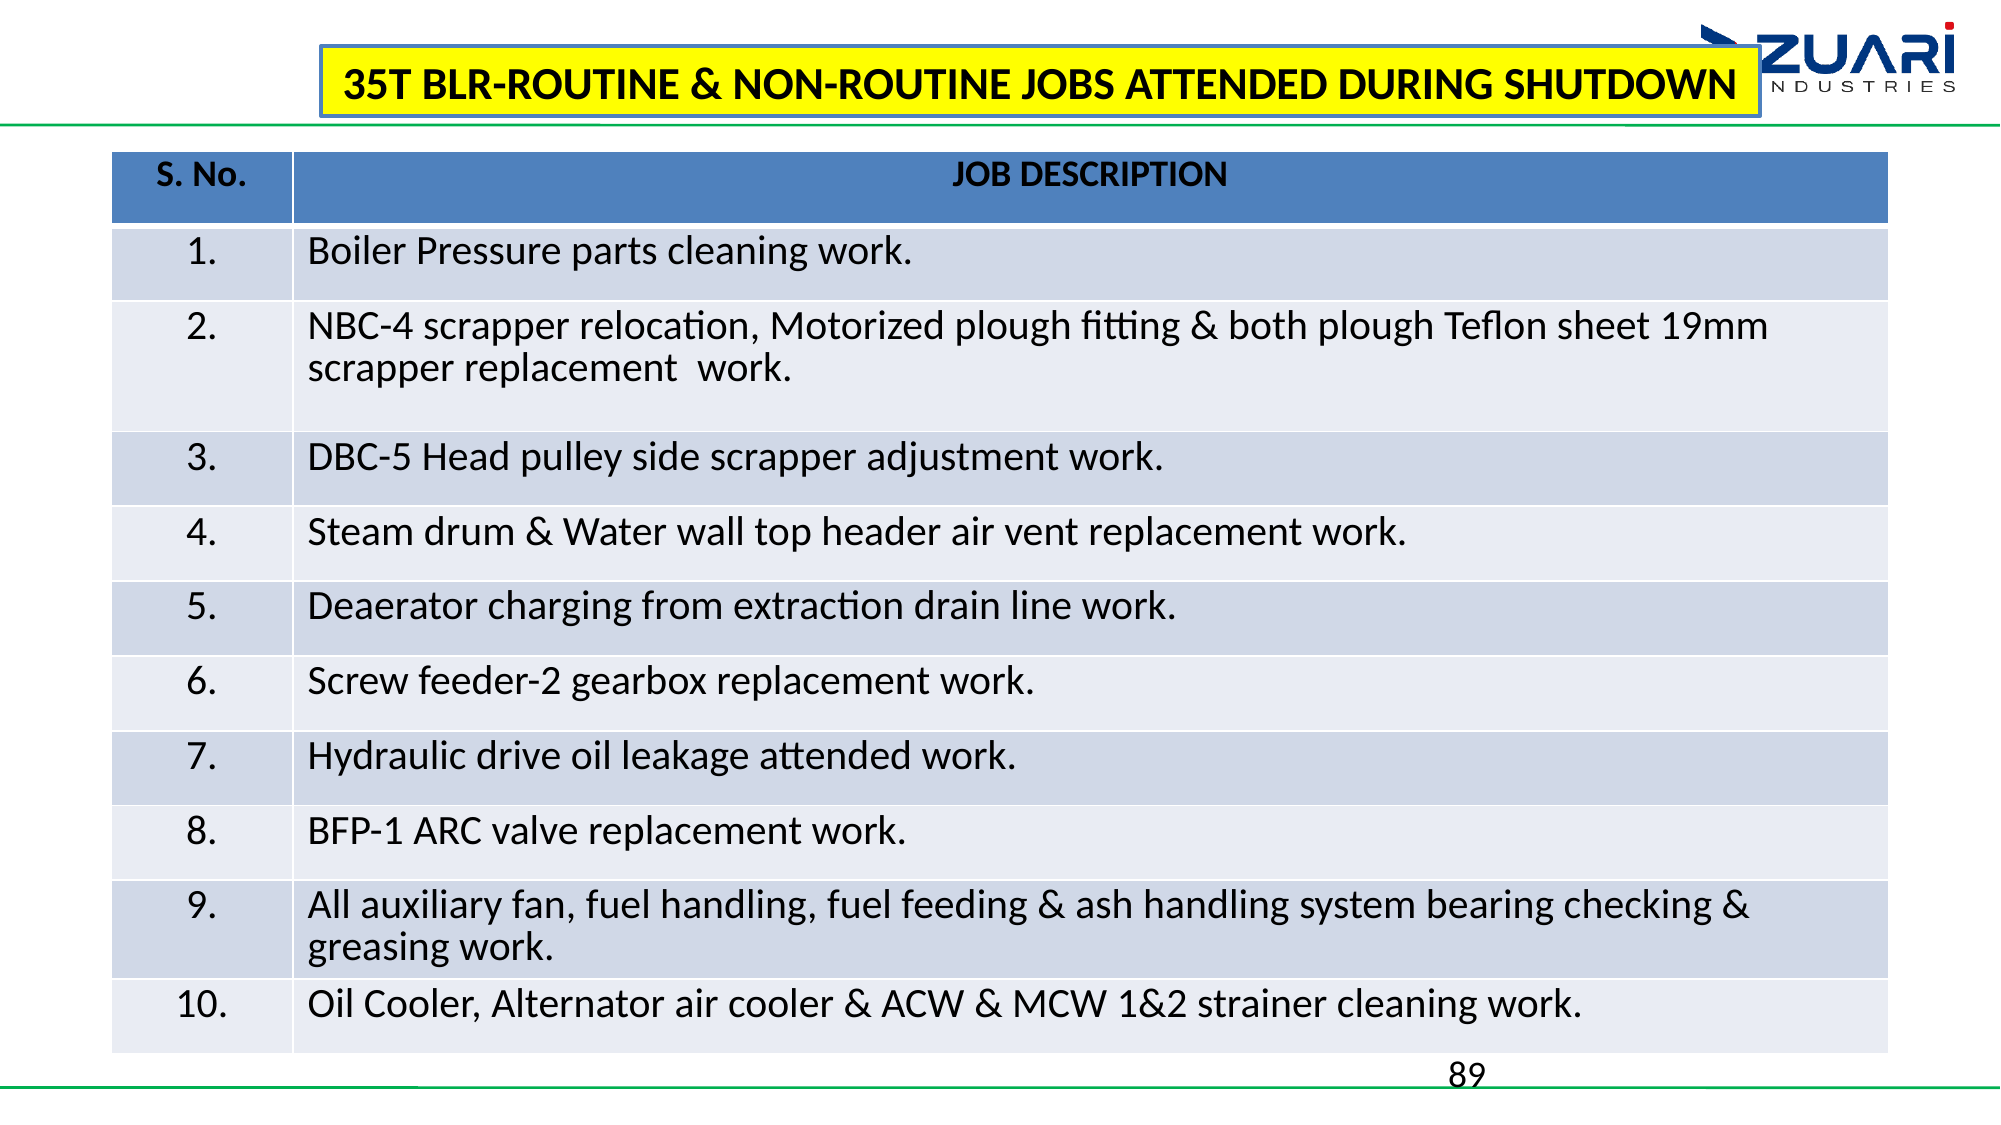

35T BLR-ROUTINE & NON-ROUTINE JOBS ATTENDED DURING SHUTDOWN
| S. No. | JOB DESCRIPTION |
| --- | --- |
| 1. | Boiler Pressure parts cleaning work. |
| 2. | NBC-4 scrapper relocation, Motorized plough fitting & both plough Teflon sheet 19mm scrapper replacement work. |
| 3. | DBC-5 Head pulley side scrapper adjustment work. |
| 4. | Steam drum & Water wall top header air vent replacement work. |
| 5. | Deaerator charging from extraction drain line work. |
| 6. | Screw feeder-2 gearbox replacement work. |
| 7. | Hydraulic drive oil leakage attended work. |
| 8. | BFP-1 ARC valve replacement work. |
| 9. | All auxiliary fan, fuel handling, fuel feeding & ash handling system bearing checking & greasing work. |
| 10. | Oil Cooler, Alternator air cooler & ACW & MCW 1&2 strainer cleaning work. |
89